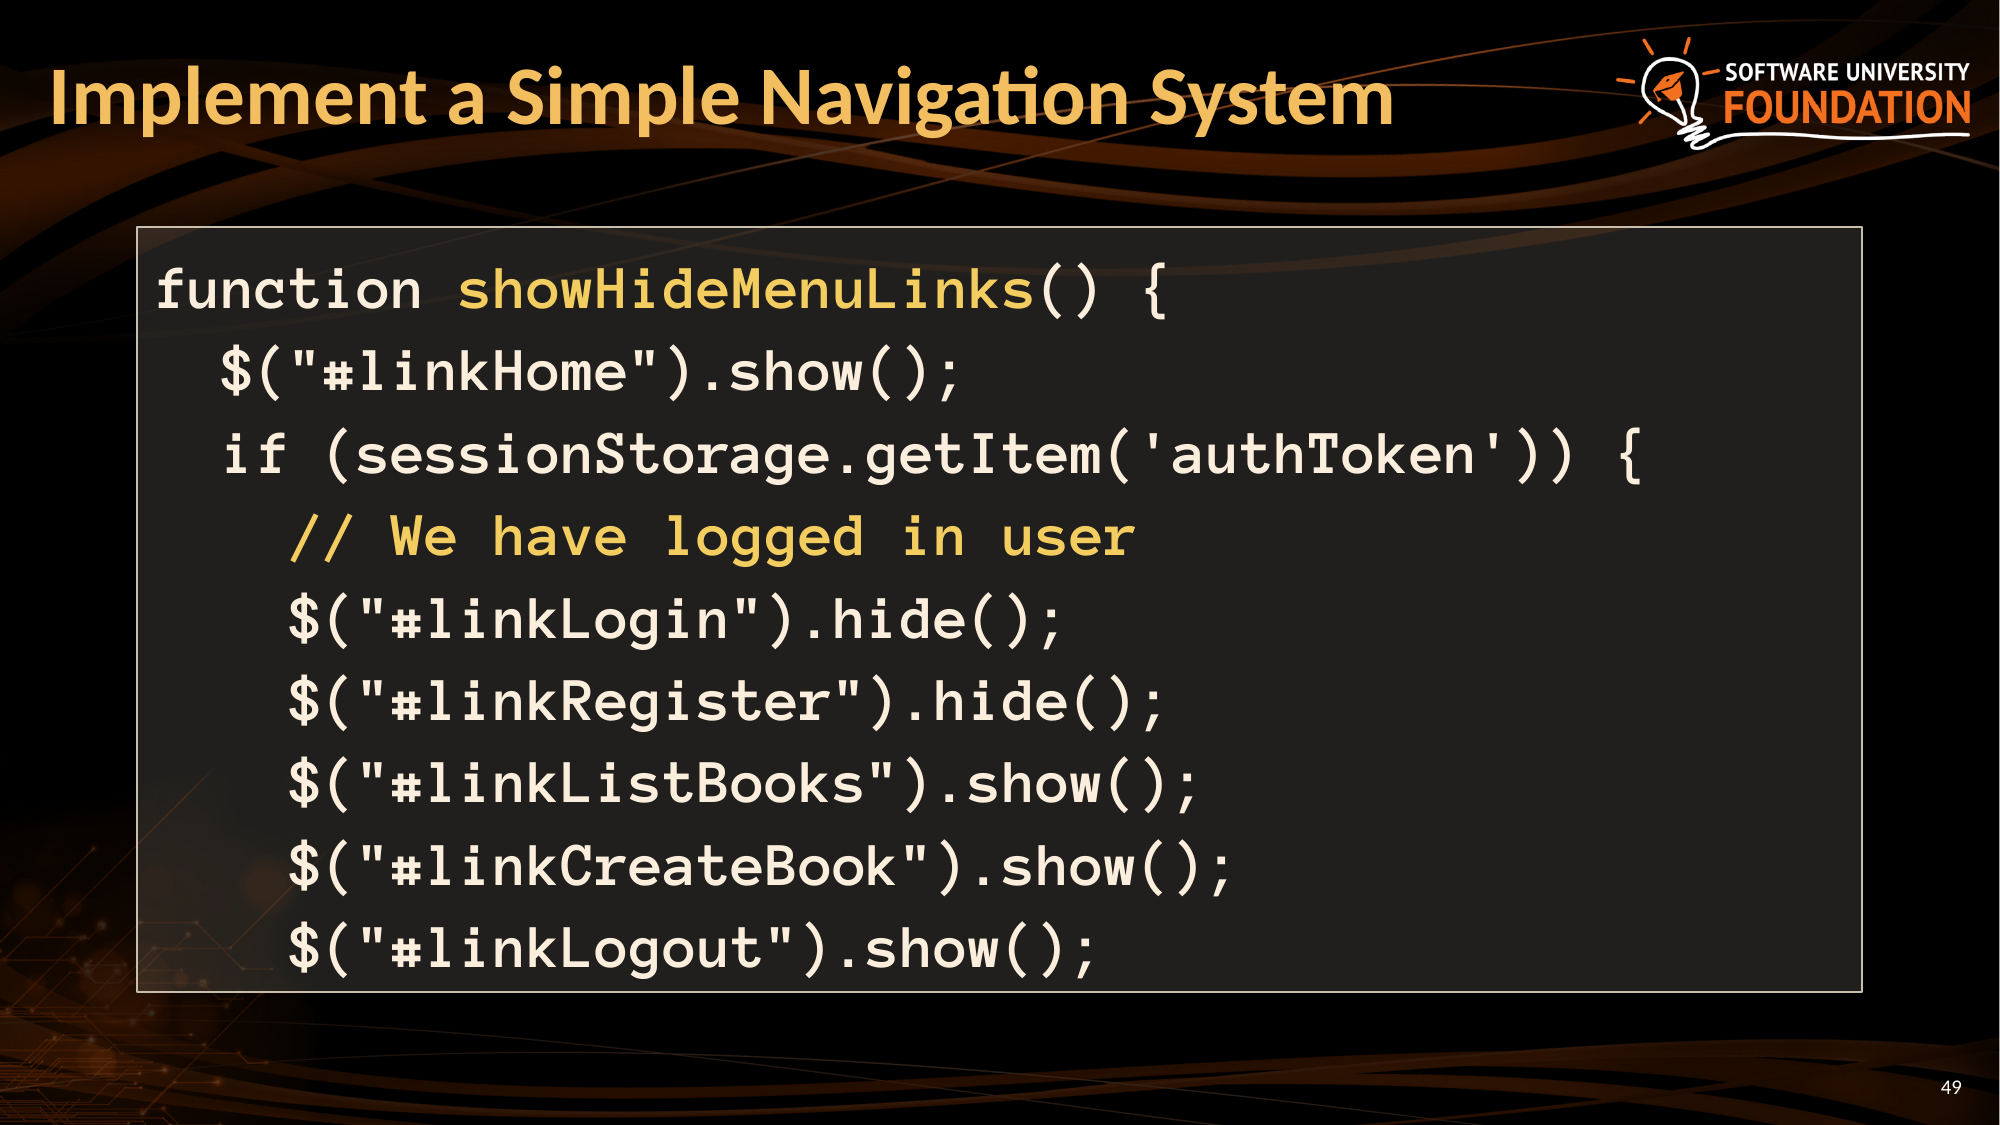

# Implement a Simple Navigation System
function showHideMenuLinks() {
  $("#linkHome").show();
  if (sessionStorage.getItem('authToken')) {
    // We have logged in user
    $("#linkLogin").hide();
    $("#linkRegister").hide();
    $("#linkListBooks").show();
    $("#linkCreateBook").show();
    $("#linkLogout").show();
49